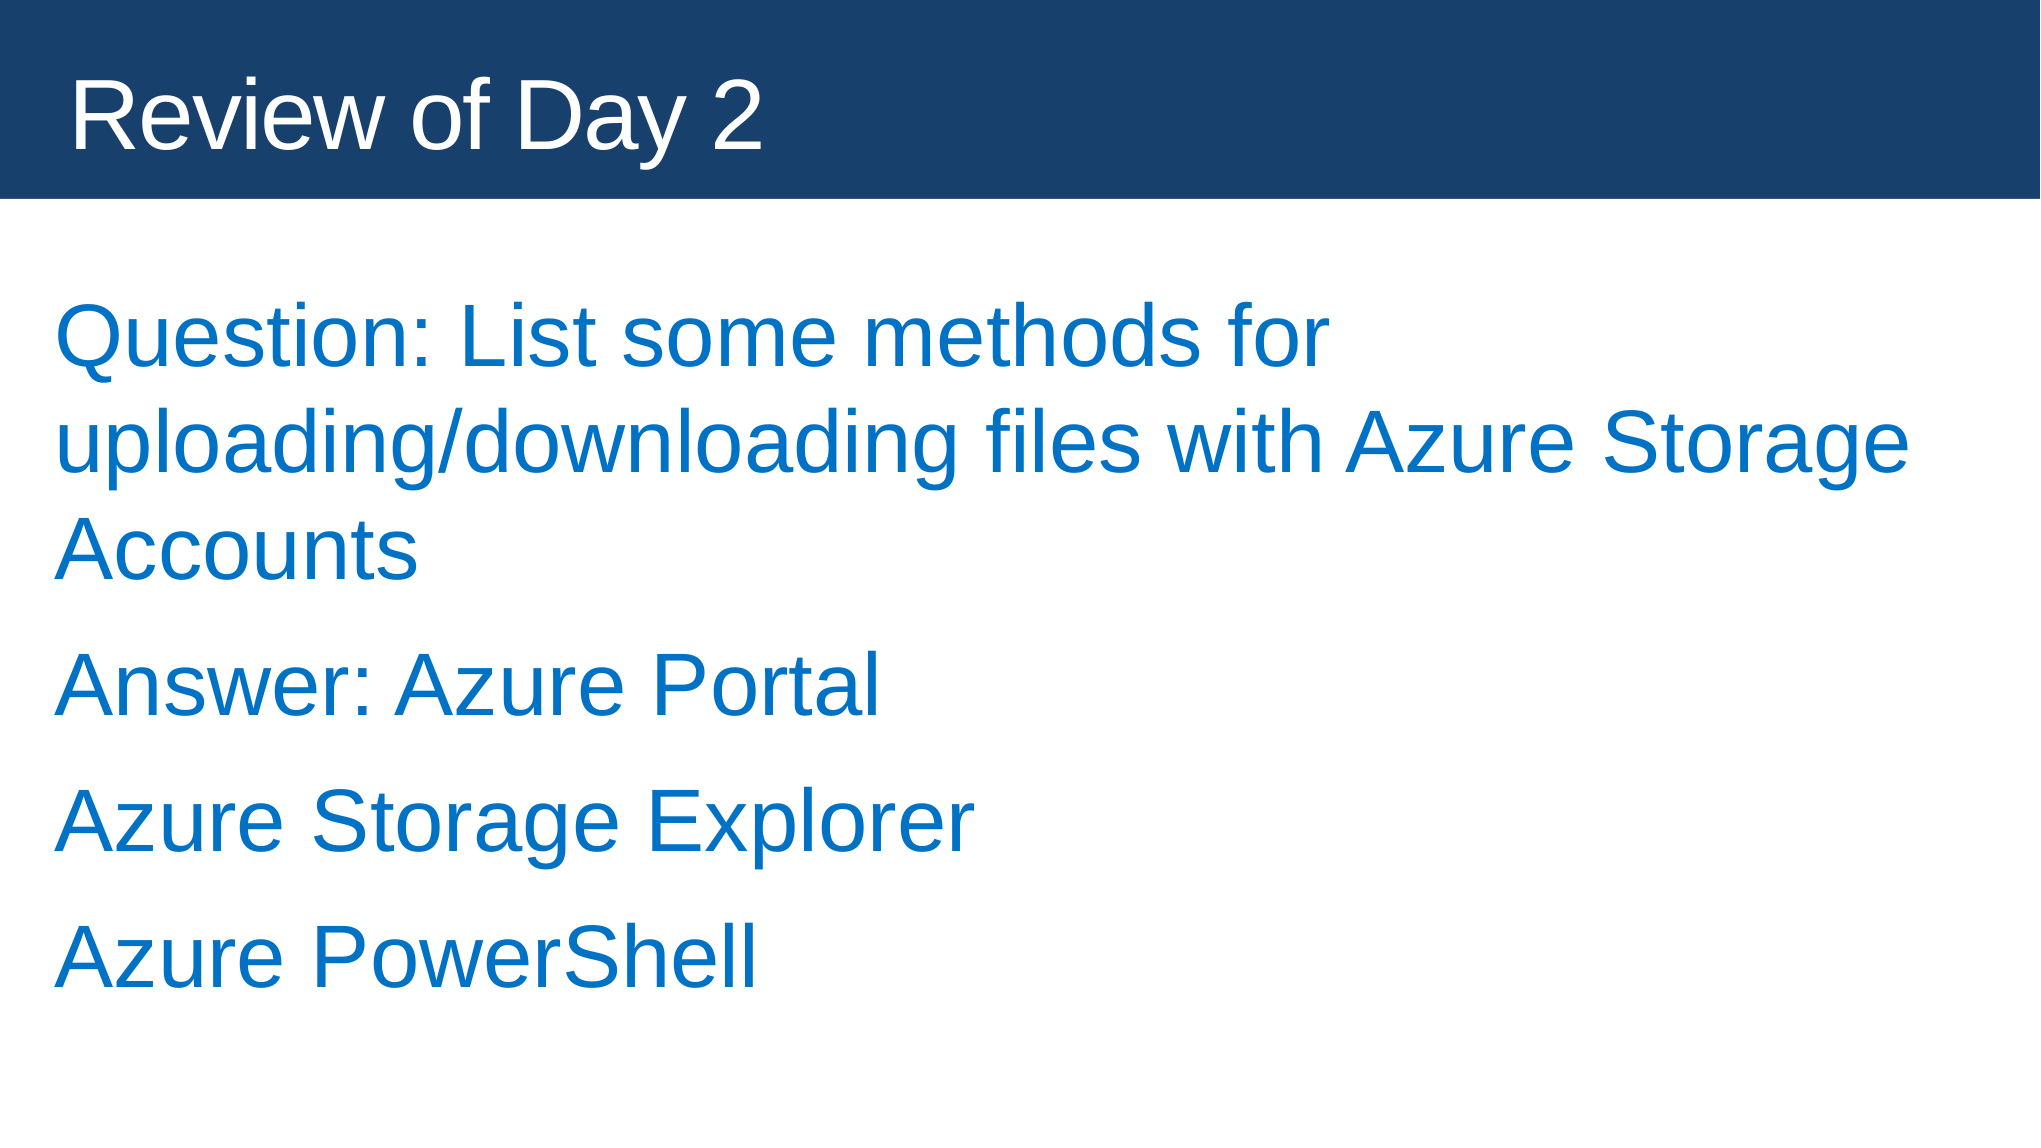

# Review of Day 2
Question: List some methods for uploading/downloading files with Azure Storage Accounts
Answer: Azure Portal
Azure Storage Explorer
Azure PowerShell